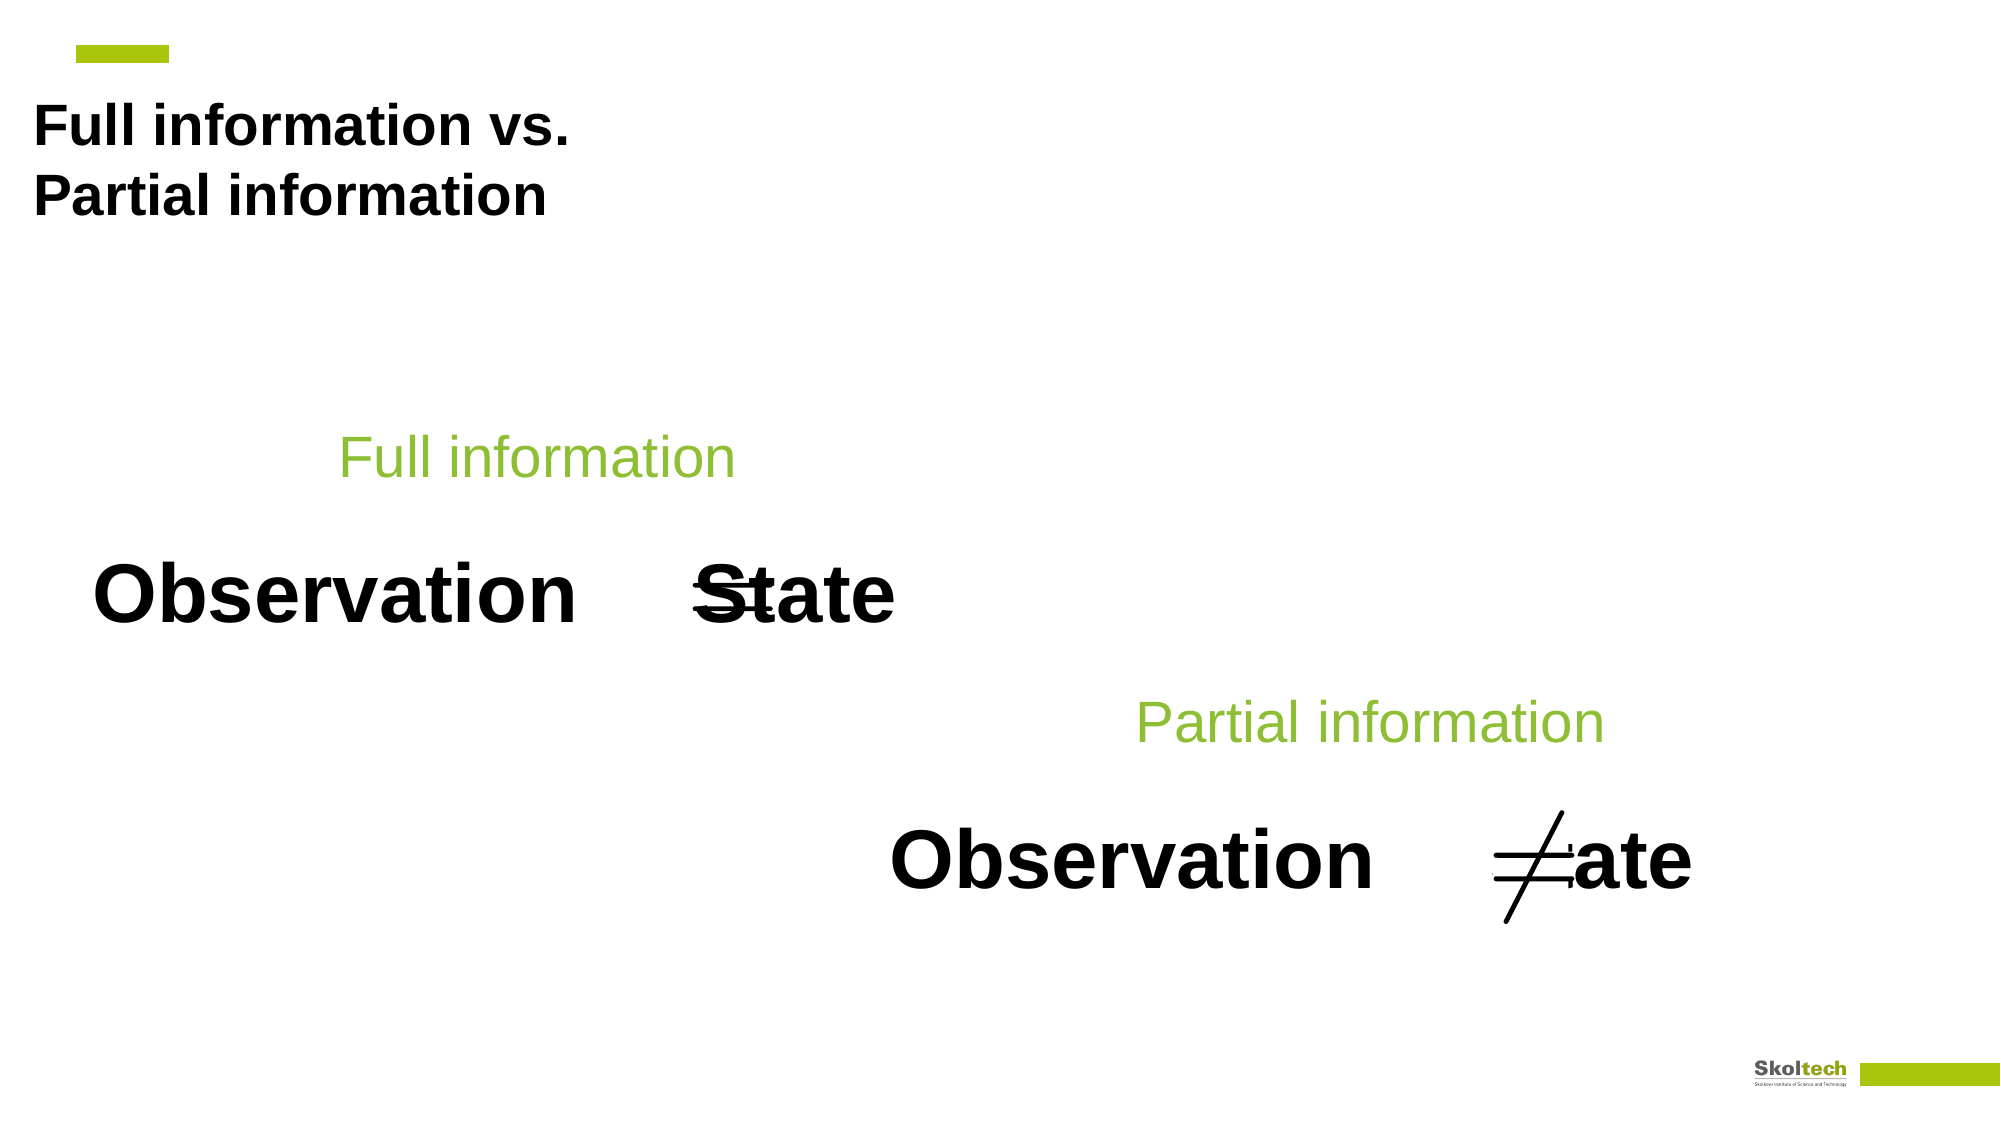

Full information vs.
Partial information
Full information
Observation     State

Partial information
Observation     State